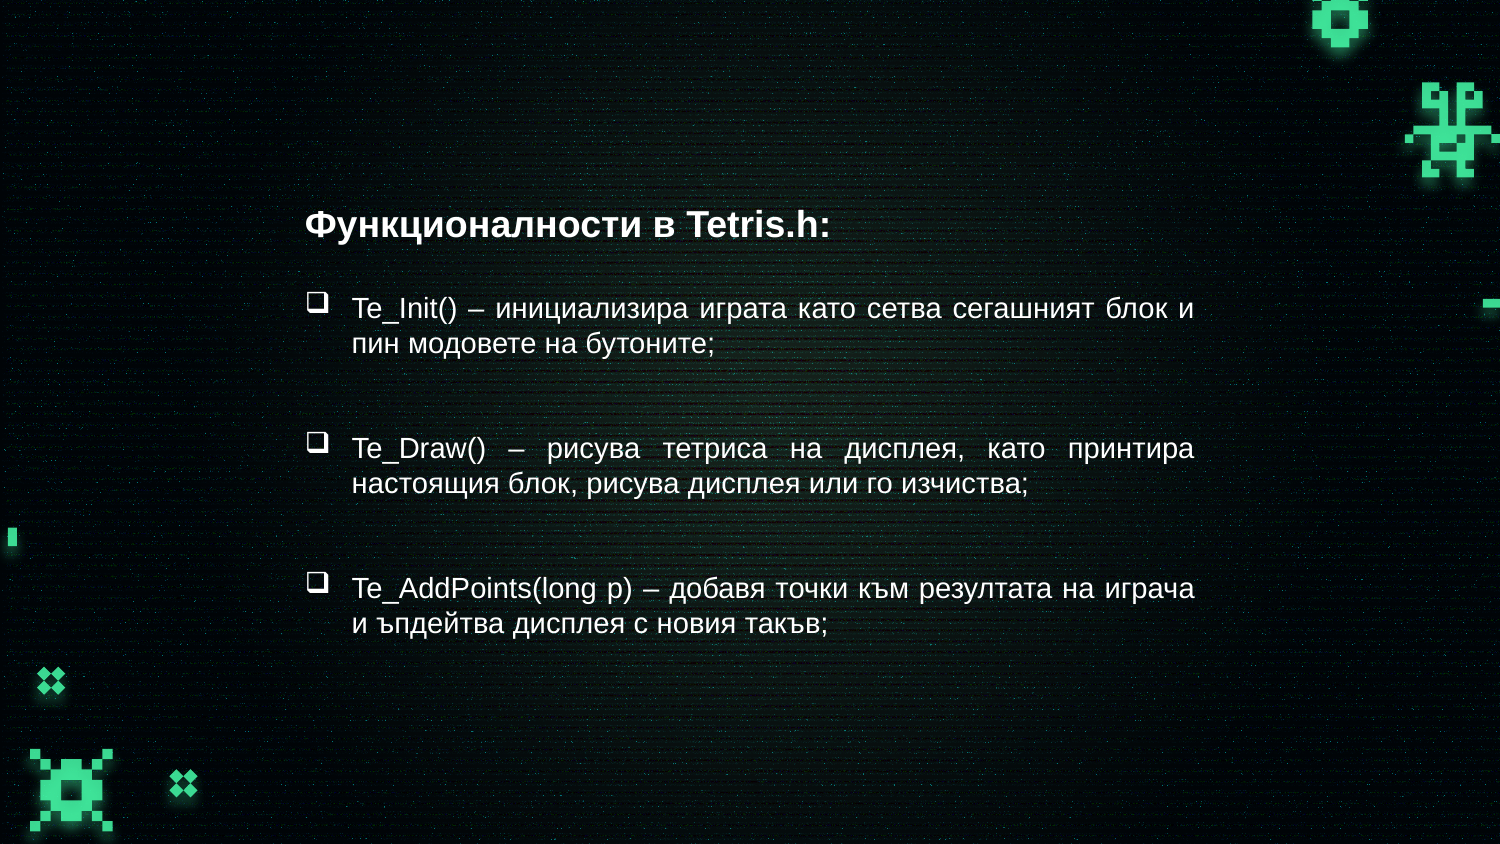

Функционалности в Tetris.h:

Te_Init() – инициализира играта като сетва сегашният блок и пин модовете на бутоните;

Te_Draw() – рисува тетриса на дисплея, като принтира настоящия блок, рисува дисплея или го изчиства;

Te_AddPoints(long p) – добавя точки към резултата на играча и ъпдейтва дисплея с новия такъв;